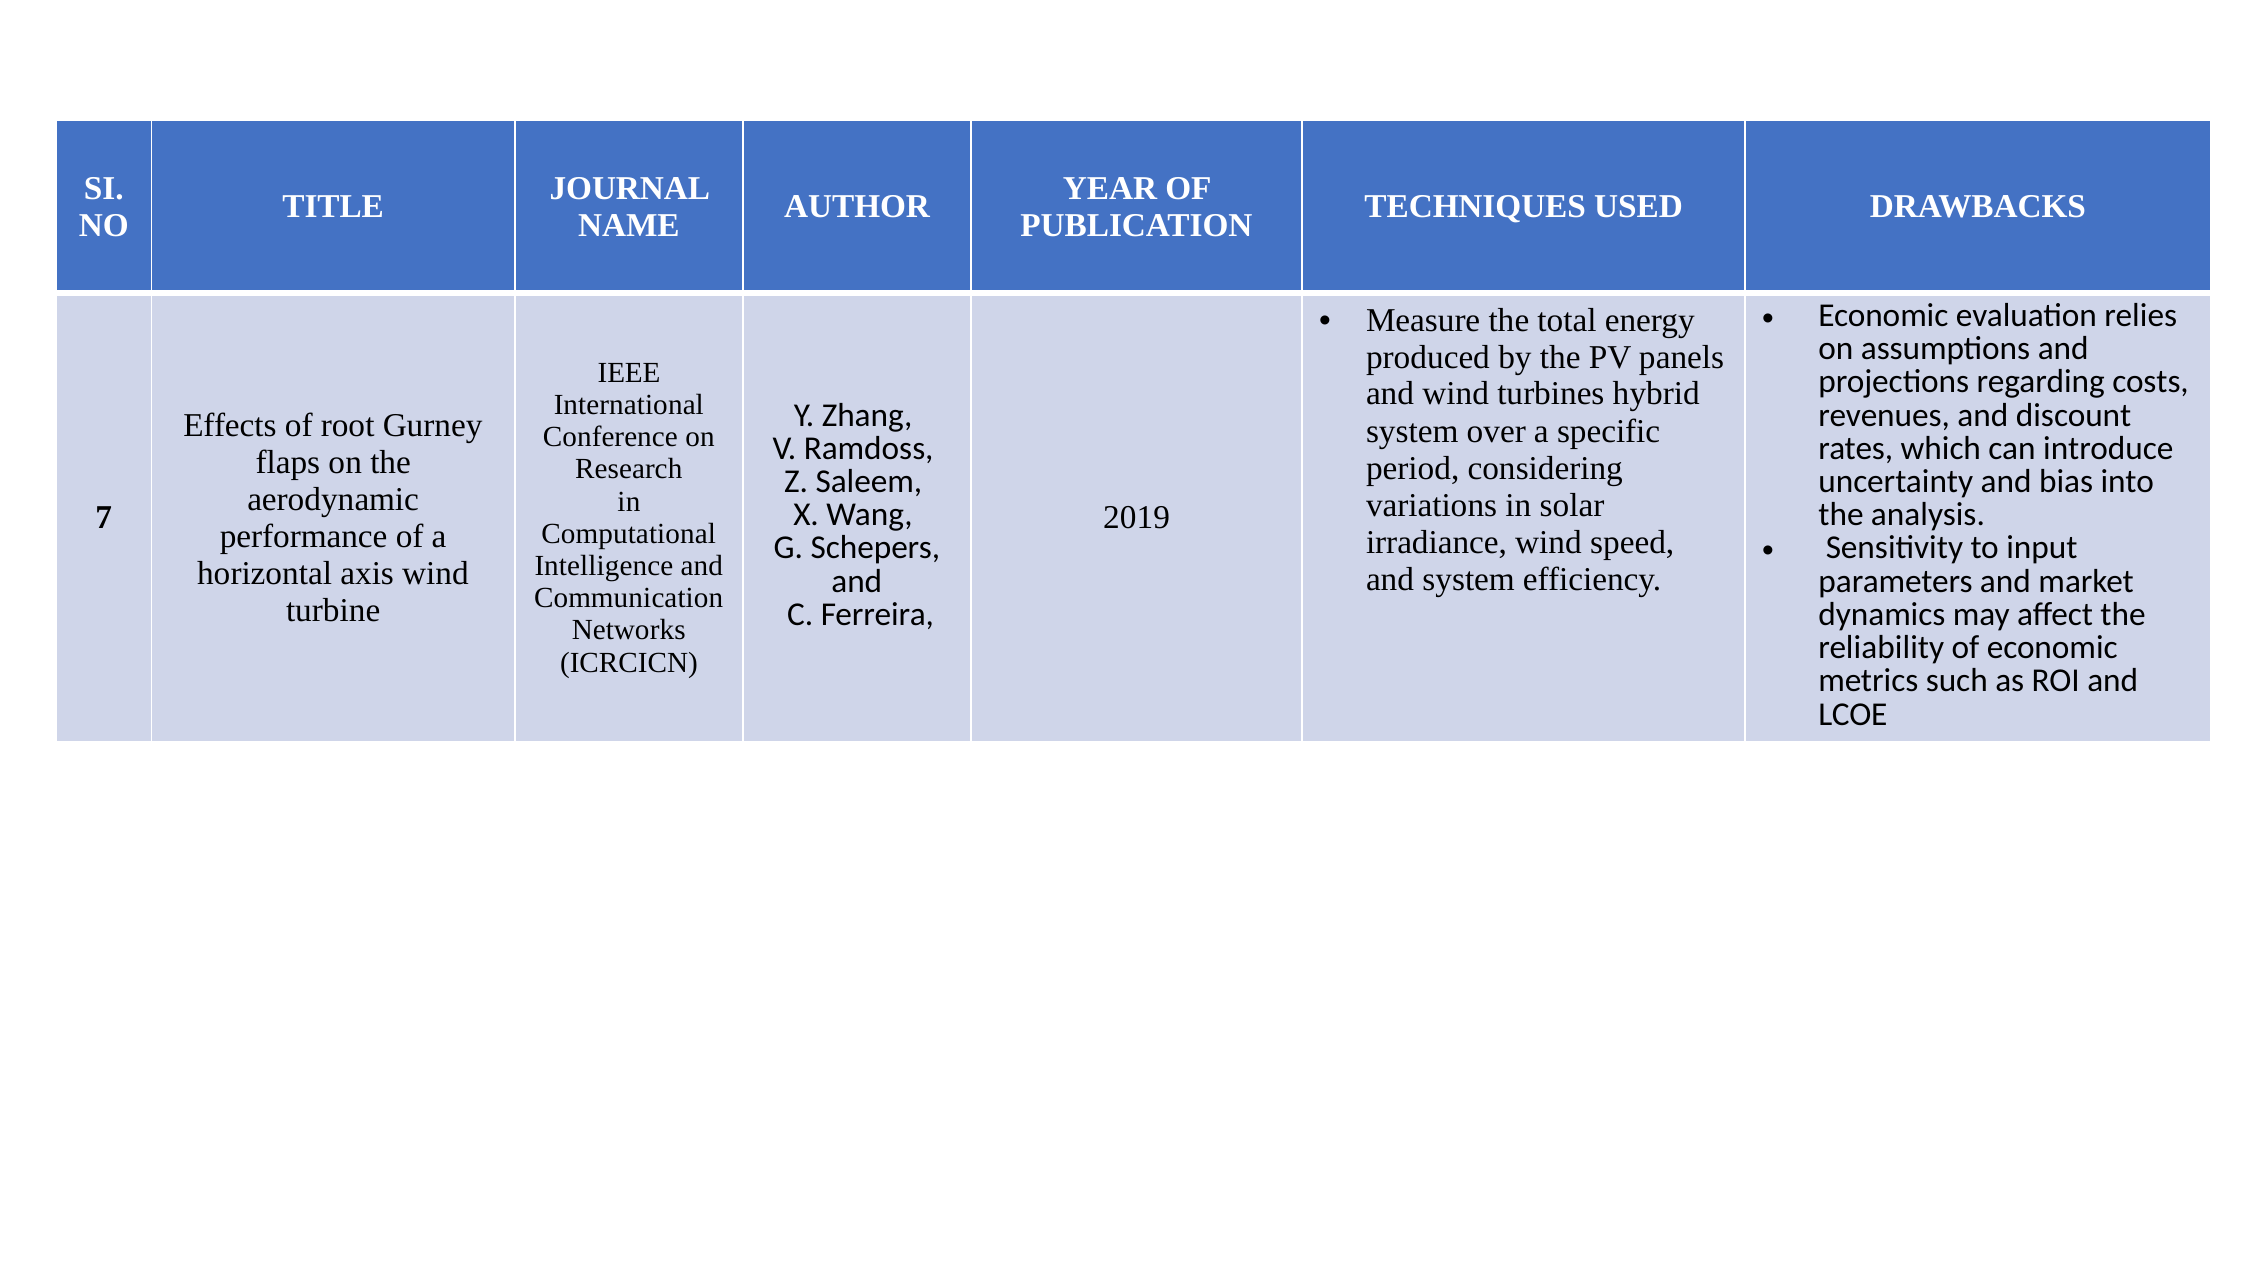

| SI.NO | TITLE | JOURNAL NAME | AUTHOR | YEAR OF PUBLICATION | TECHNIQUES USED | DRAWBACKS |
| --- | --- | --- | --- | --- | --- | --- |
| 7 | Effects of root Gurney flaps on the aerodynamic performance of a horizontal axis wind turbine | IEEE International Conference on Research in Computational Intelligence and Communication Networks (ICRCICN) | Y. Zhang, V. Ramdoss, Z. Saleem, X. Wang, G. Schepers, and C. Ferreira, | 2019 | Measure the total energy produced by the PV panels and wind turbines hybrid system over a specific period, considering variations in solar irradiance, wind speed, and system efficiency. | Economic evaluation relies on assumptions and projections regarding costs, revenues, and discount rates, which can introduce uncertainty and bias into the analysis. Sensitivity to input parameters and market dynamics may affect the reliability of economic metrics such as ROI and LCOE |